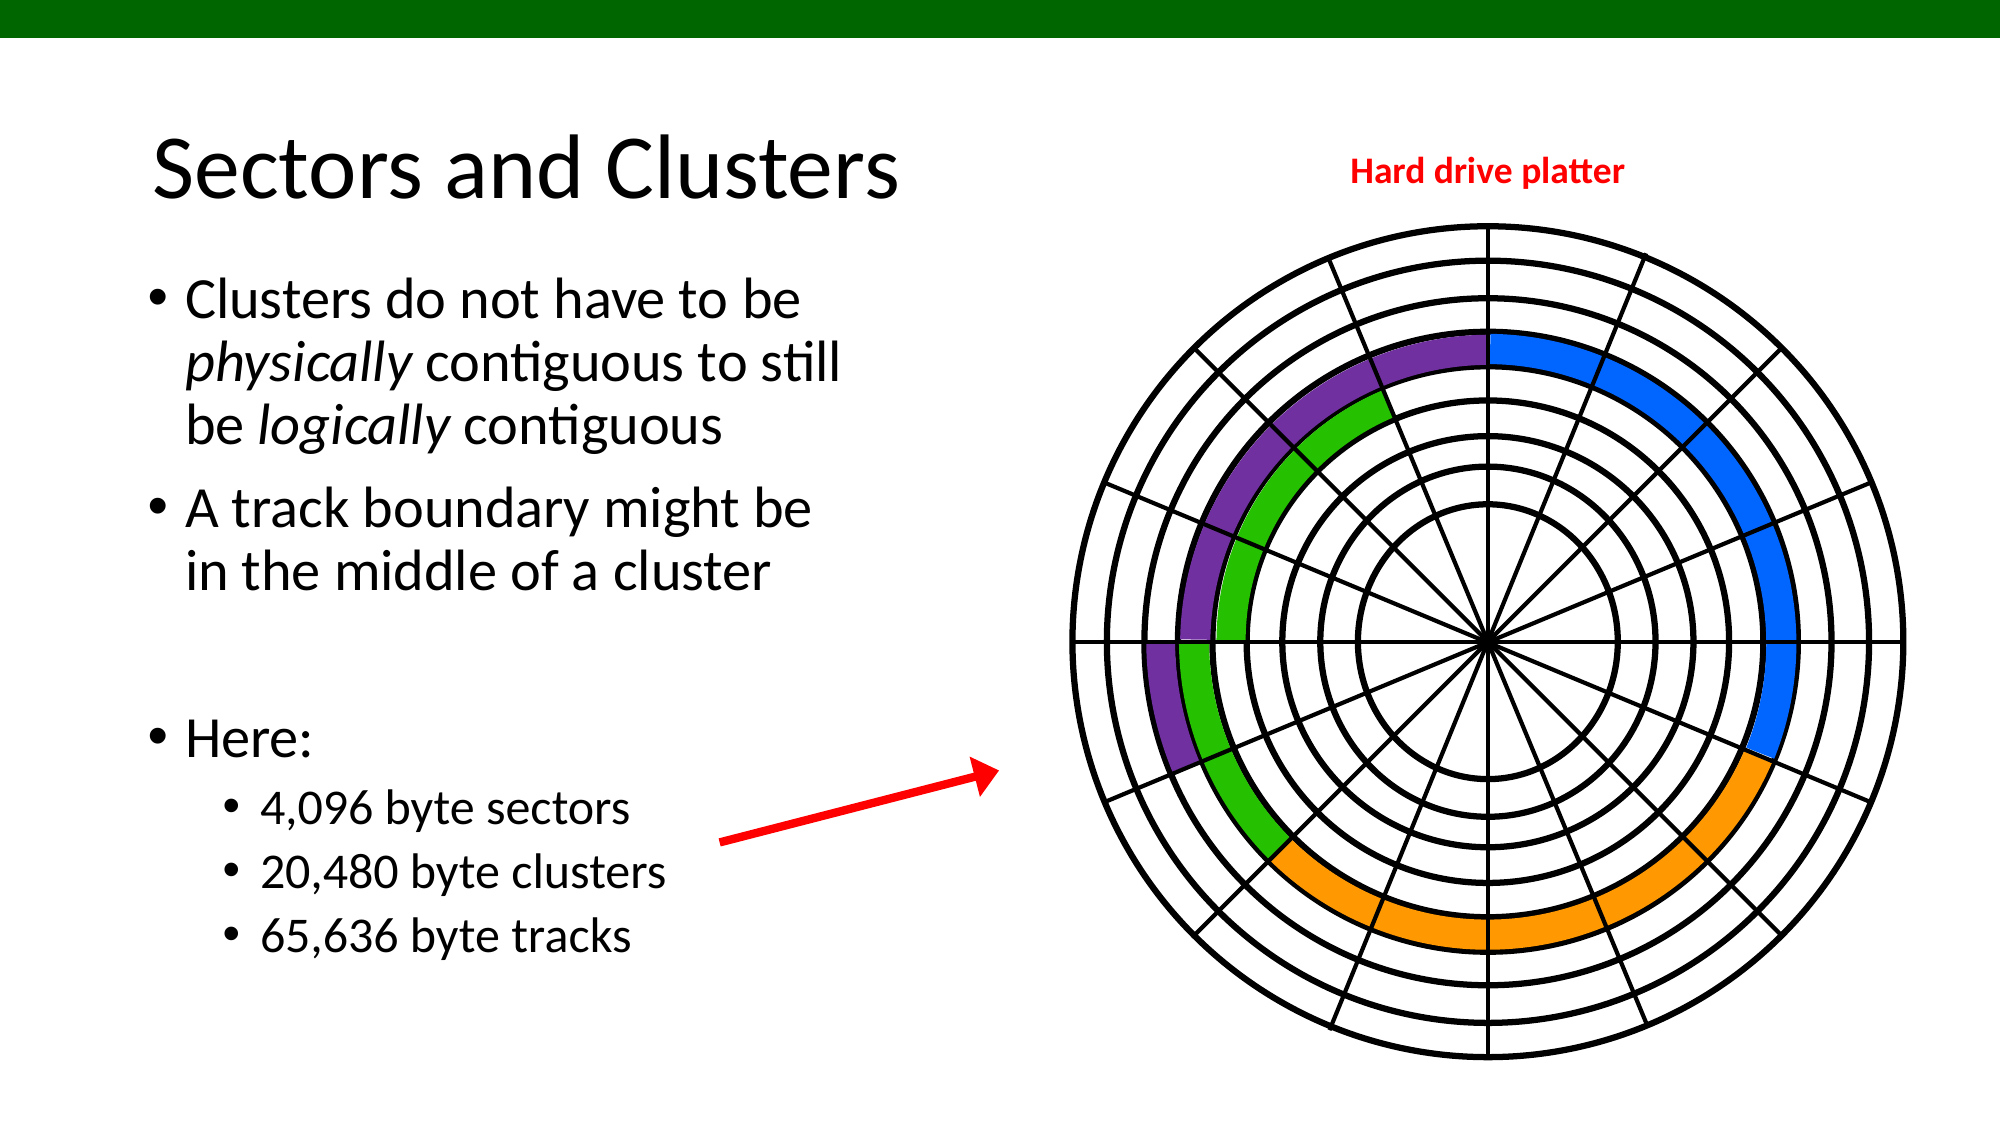

# Sectors and Clusters
Hard drive platter

Clusters do not have to be physically contiguous to still be logically contiguous
A track boundary might be in the middle of a cluster

Here:
4,096 byte sectors
20,480 byte clusters
65,636 byte tracks